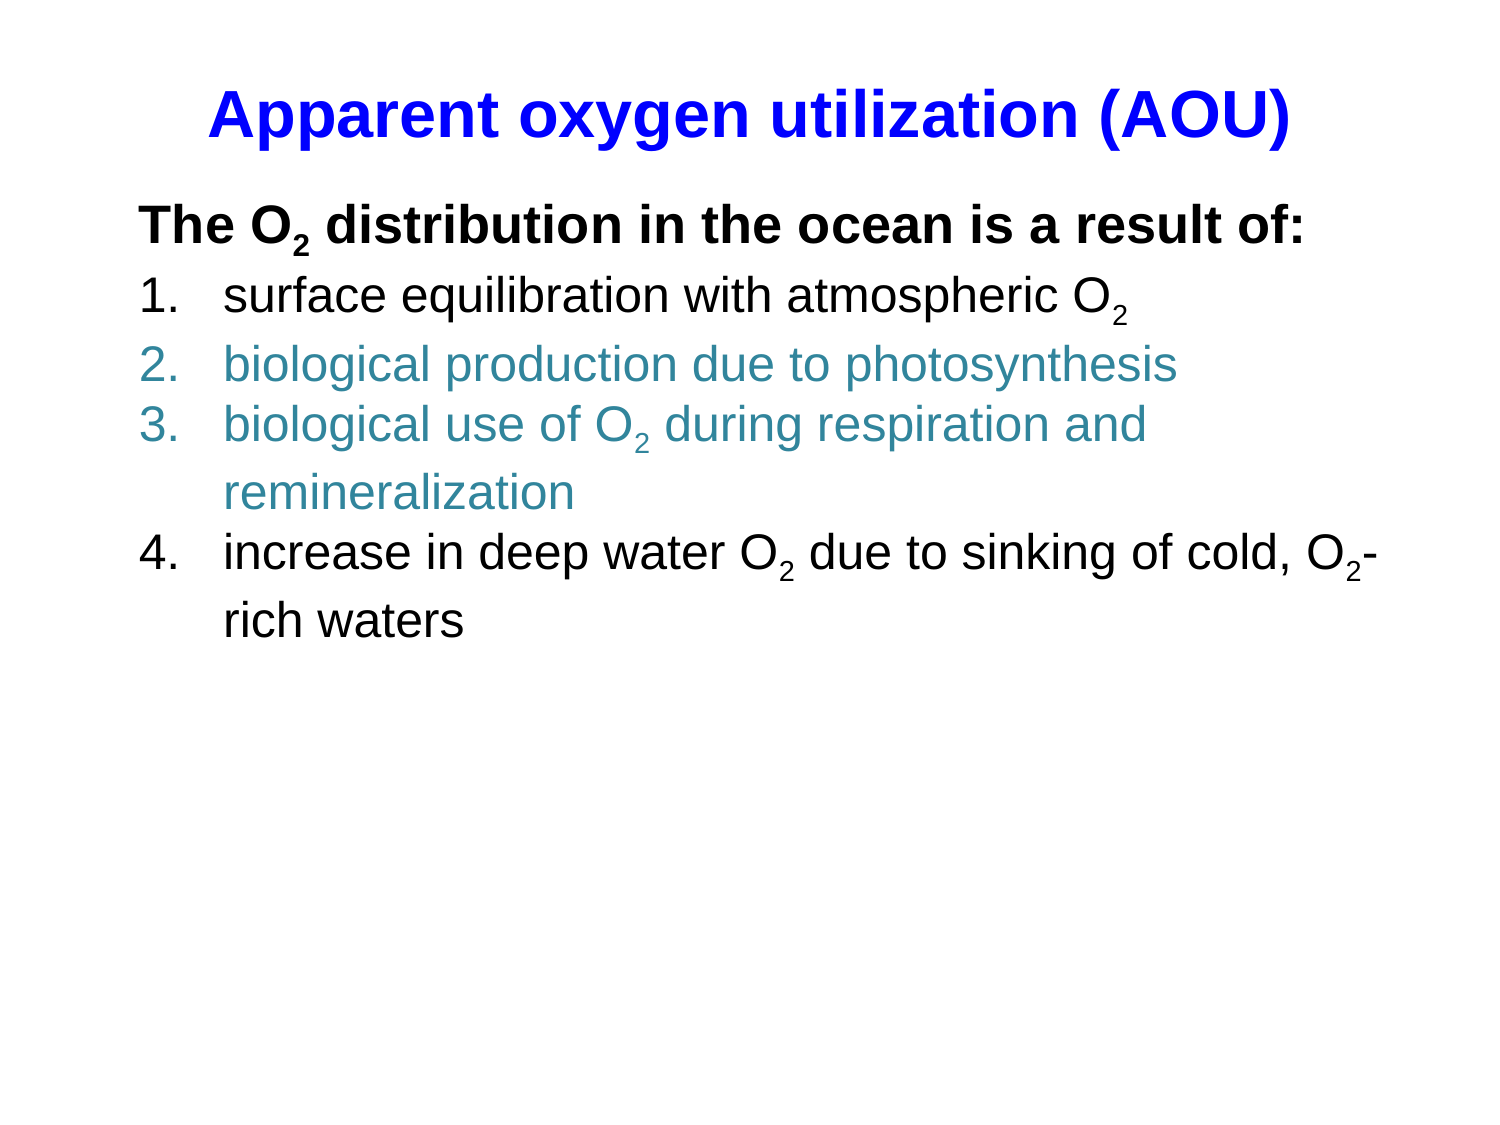

Apparent oxygen utilization (AOU)
The O2 distribution in the ocean is a result of:
surface equilibration with atmospheric O2
biological production due to photosynthesis
biological use of O2 during respiration and remineralization
increase in deep water O2 due to sinking of cold, O2-rich waters

To more easily interpret the physical and biological effects on O2, we consider the amount that is utilized rather than the total O2 concentration:

AOU (μmol/L) = [O2]calc – [O2]meas

[O2]calc = predicted [O2] at given temperature and salinity